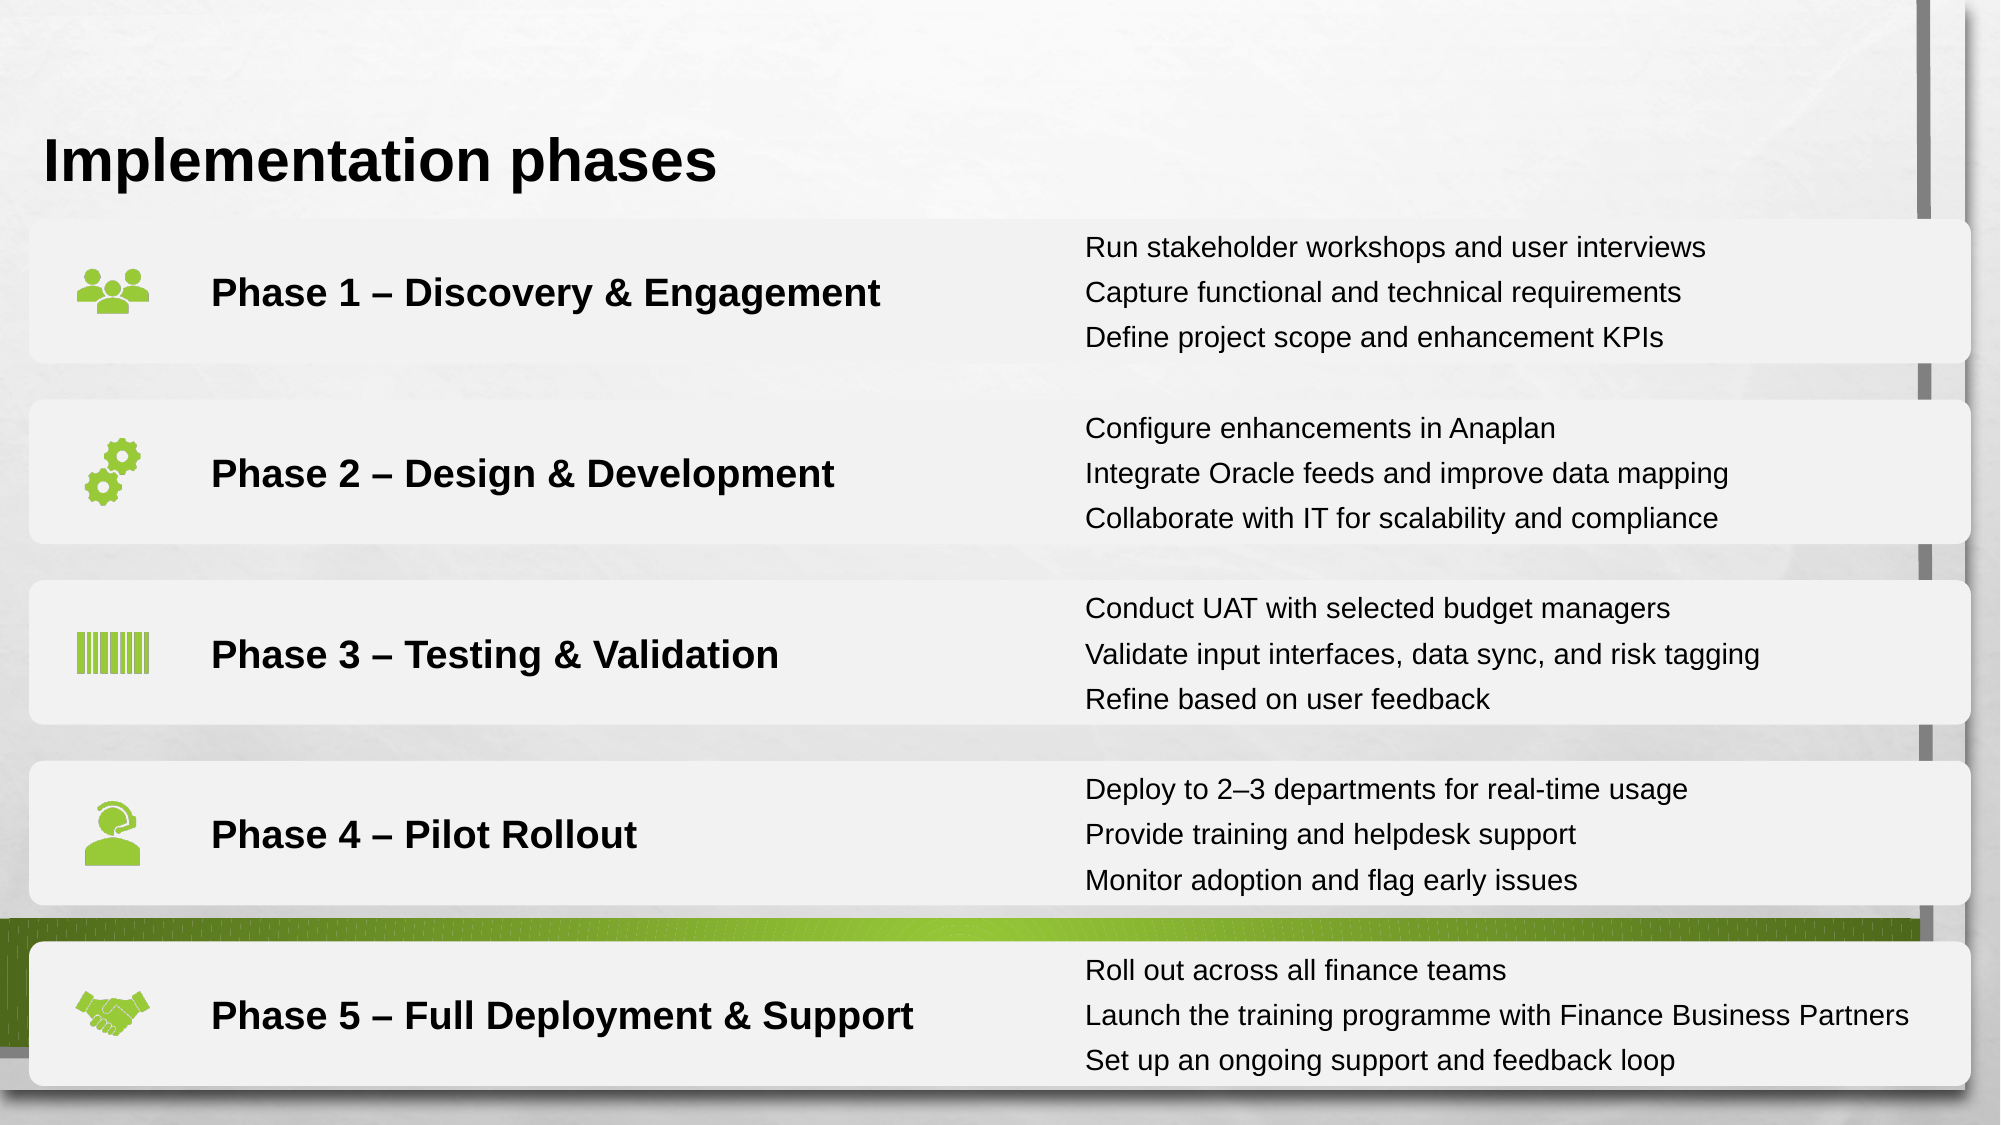

# Implementation phases
Phase 1 – Discovery & Engagement
Run stakeholder workshops and user interviews
Capture functional and technical requirements
Define project scope and enhancement KPIs
Phase 2 – Design & Development
Configure enhancements in Anaplan
Integrate Oracle feeds and improve data mapping
Collaborate with IT for scalability and compliance
Phase 3 – Testing & Validation
Conduct UAT with selected budget managers
Validate input interfaces, data sync, and risk tagging
Refine based on user feedback
Phase 4 – Pilot Rollout
Deploy to 2–3 departments for real-time usage
Provide training and helpdesk support
Monitor adoption and flag early issues
Phase 5 – Full Deployment & Support
Roll out across all finance teams
Launch the training programme with Finance Business Partners
Set up an ongoing support and feedback loop